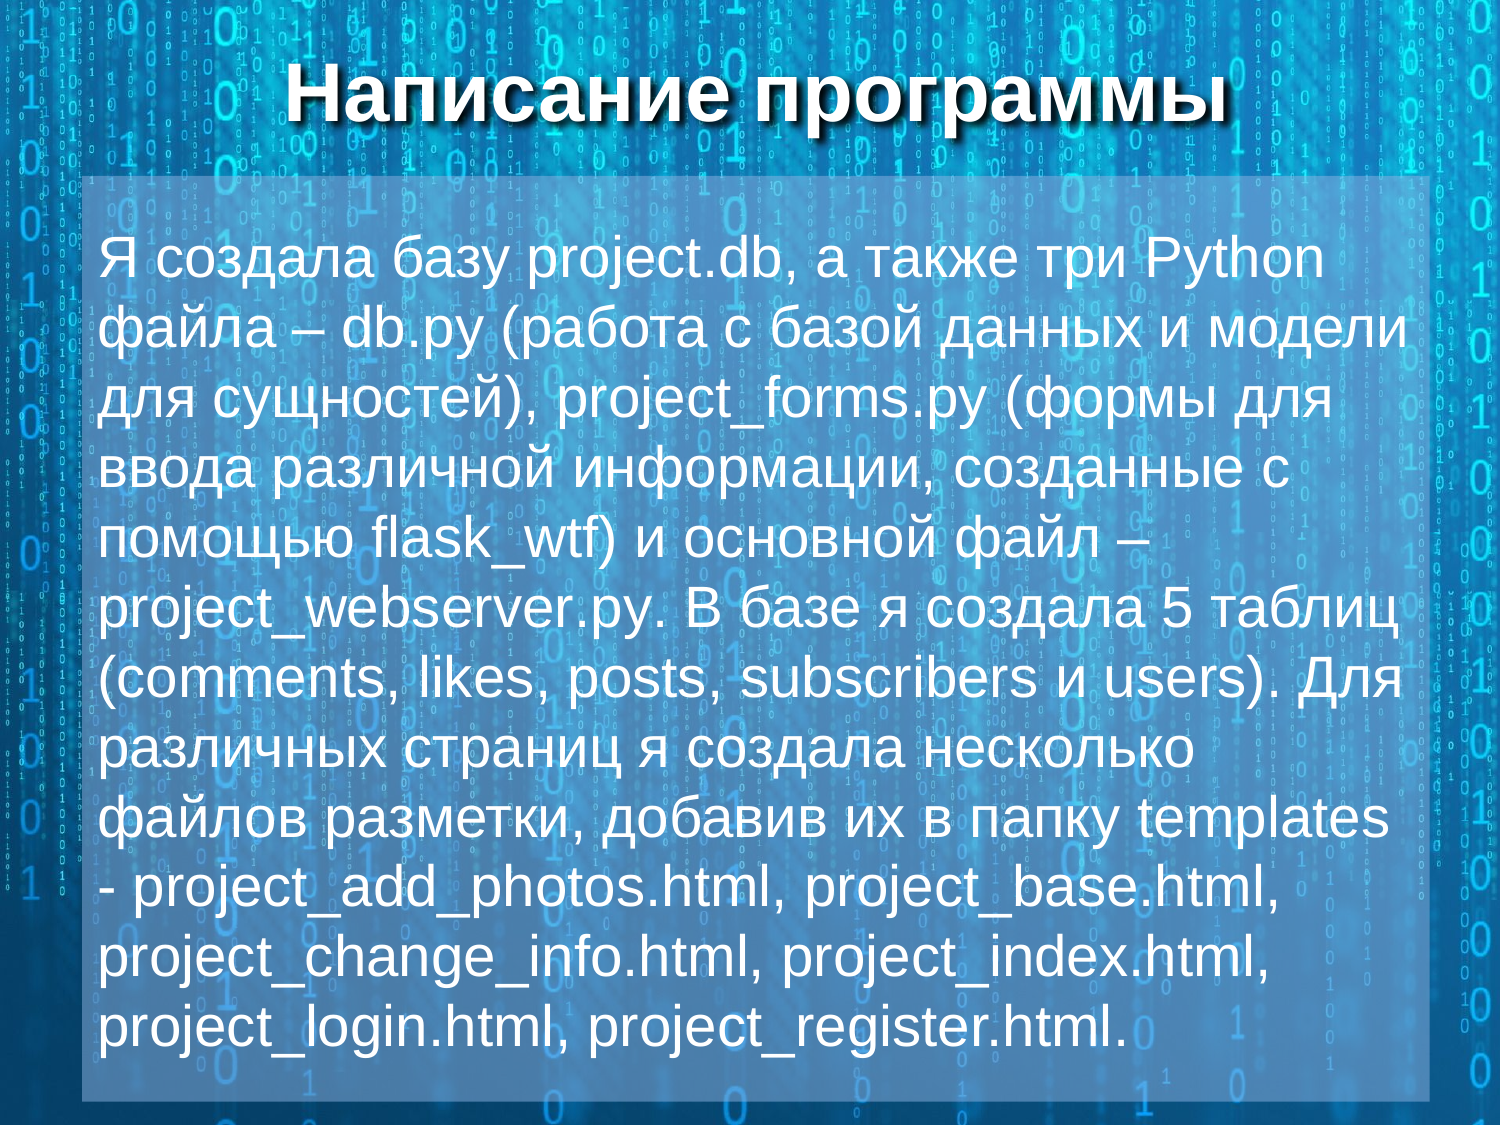

# Написание программы
Я создала базу project.db, а также три Python файла – db.py (работа с базой данных и модели для сущностей), project_forms.py (формы для ввода различной информации, созданные с помощью flask_wtf) и основной файл – project_webserver.py. В базе я создала 5 таблиц (comments, likes, posts, subscribers и users). Для различных страниц я создала несколько файлов разметки, добавив их в папку templates - project_add_photos.html, project_base.html, project_change_info.html, project_index.html, project_login.html, project_register.html.